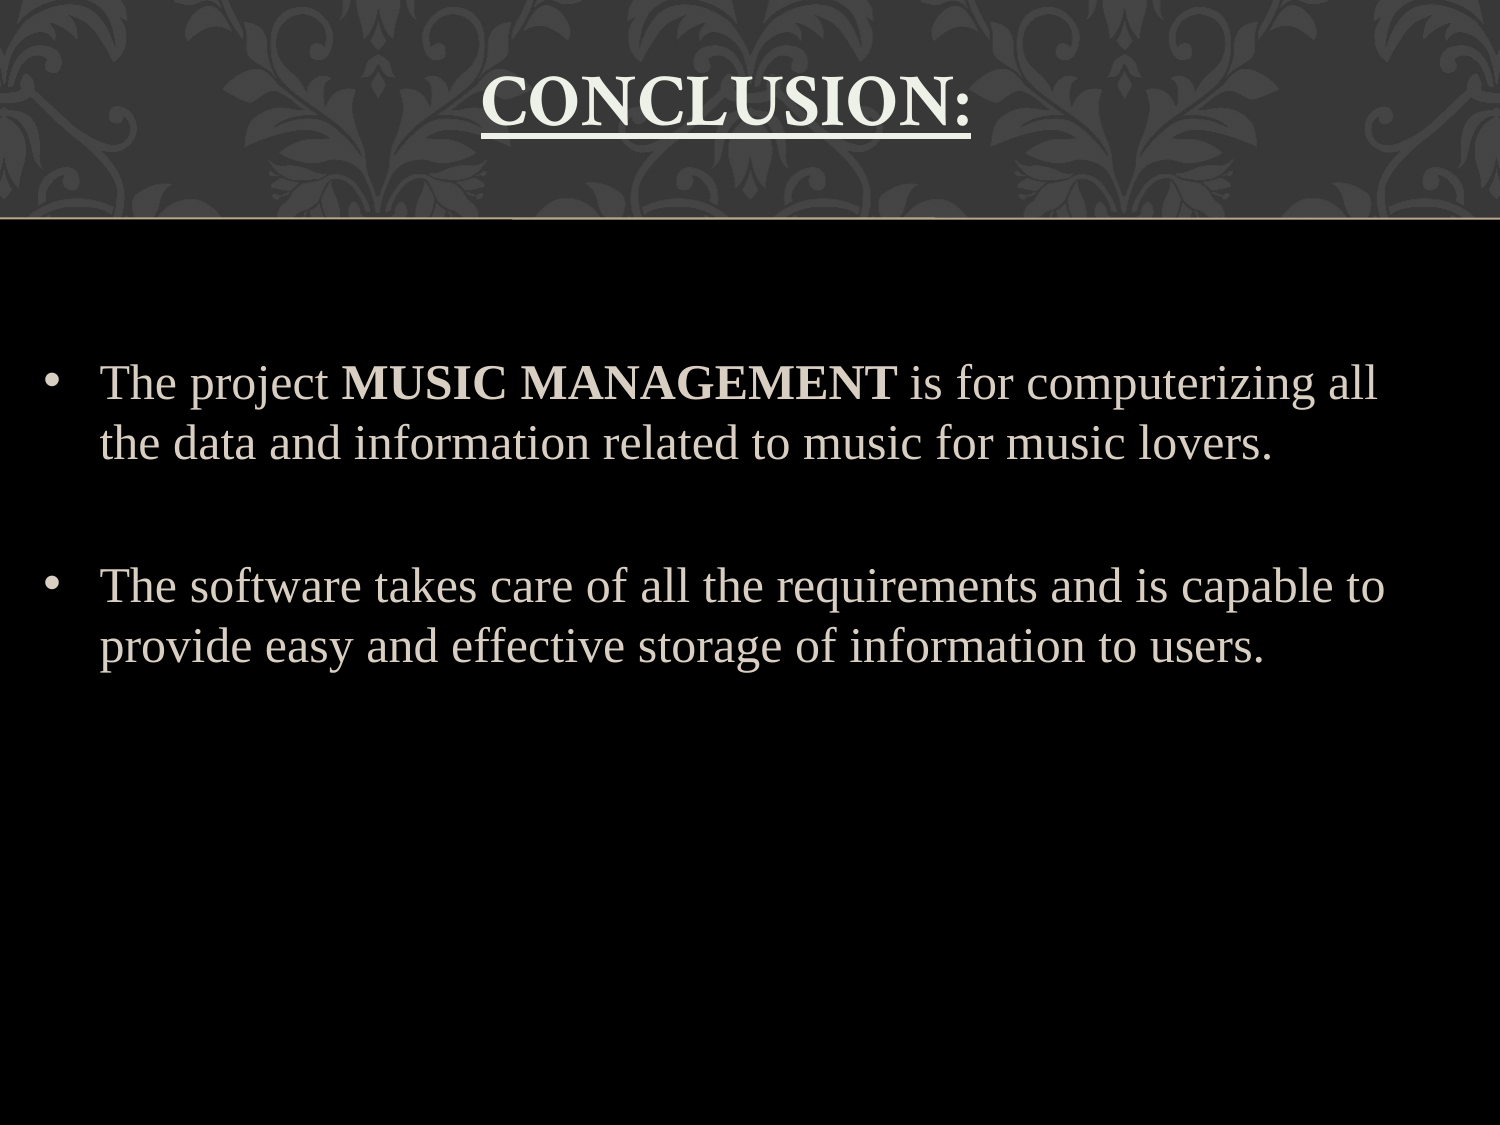

CONCLUSION:
The project MUSIC MANAGEMENT is for computerizing all the data and information related to music for music lovers.

The software takes care of all the requirements and is capable to provide easy and effective storage of information to users.